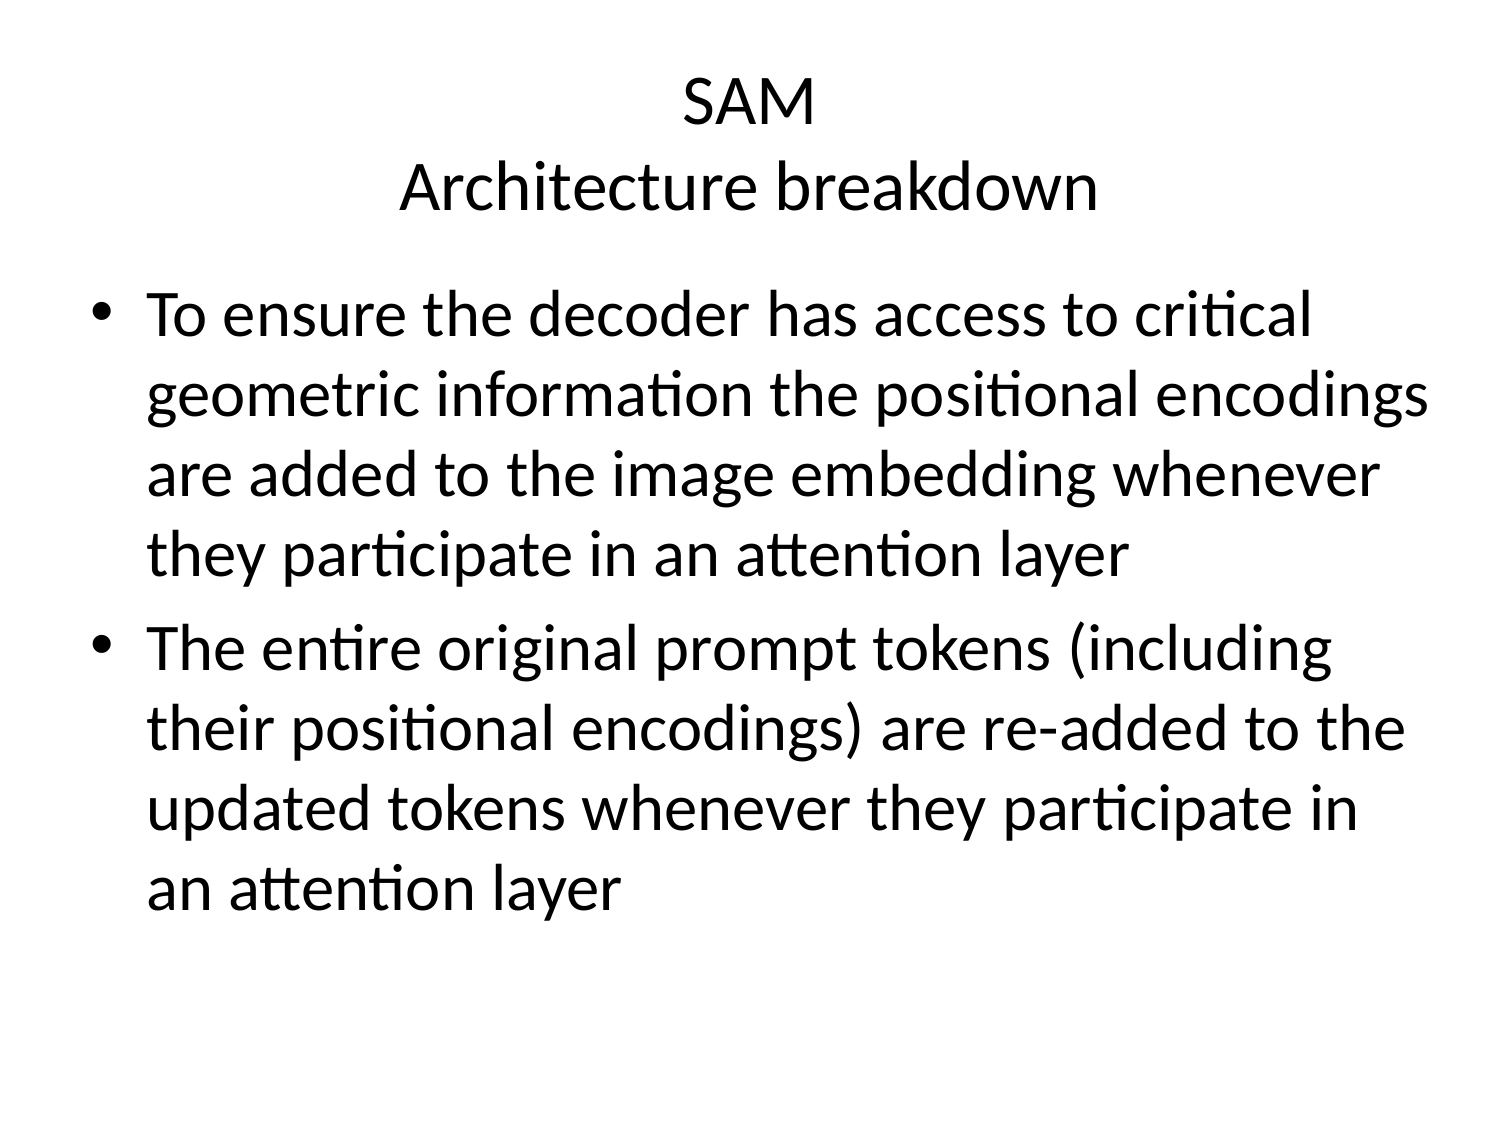

# SAM Architecture breakdown
To ensure the decoder has access to critical geometric information the positional encodings are added to the image embedding whenever they participate in an attention layer
The entire original prompt tokens (including their positional encodings) are re-added to the updated tokens whenever they participate in an attention layer